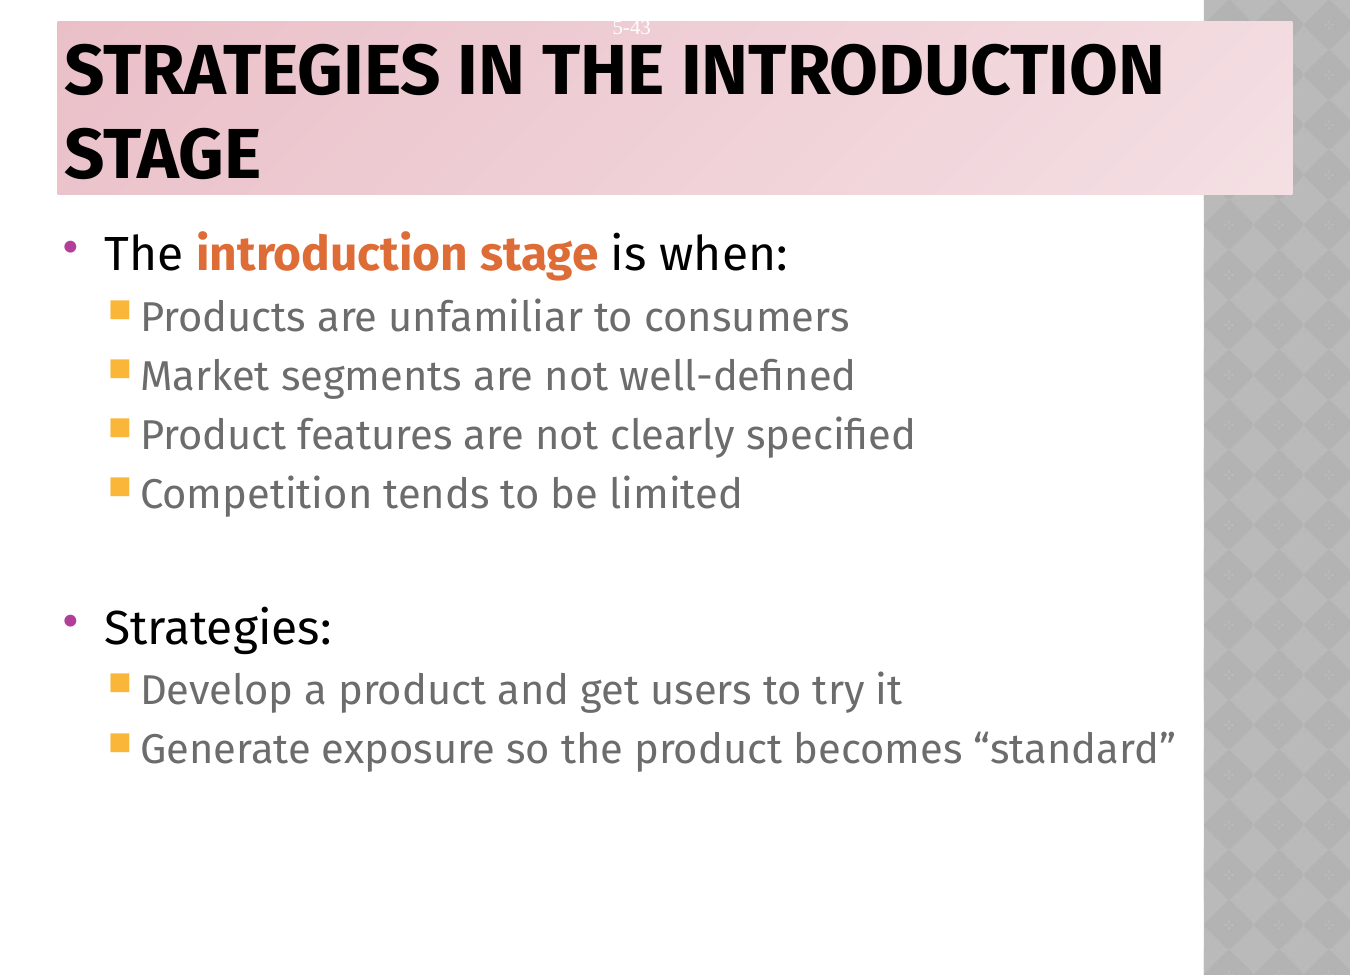

# Strategies in the Introduction Stage
The introduction stage is when:
Products are unfamiliar to consumers
Market segments are not well-defined
Product features are not clearly specified
Competition tends to be limited

Strategies:
Develop a product and get users to try it
Generate exposure so the product becomes “standard”
5-43